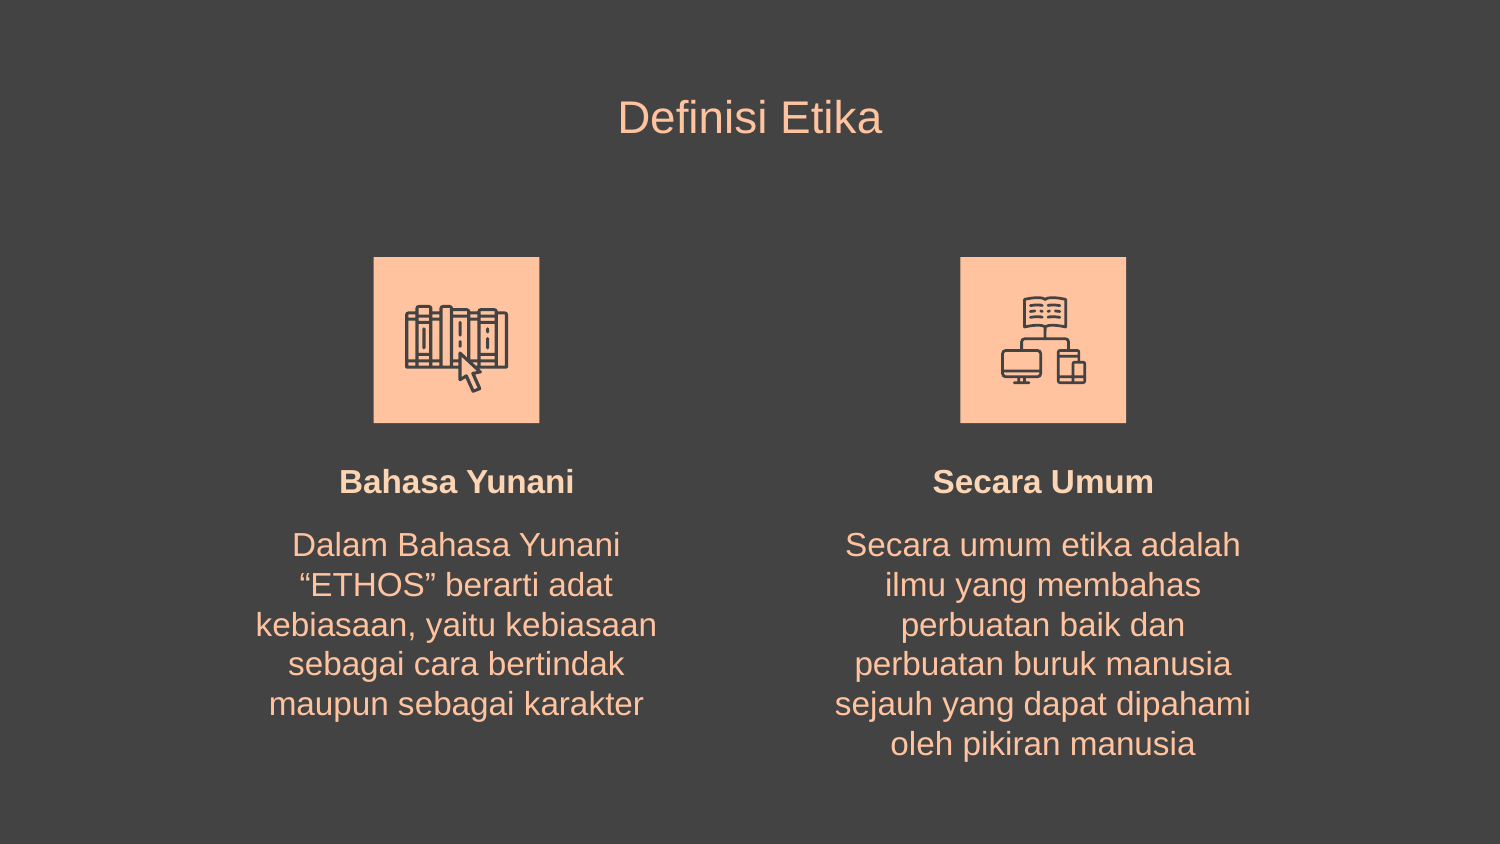

Definisi Etika

# Bahasa Yunani
Secara Umum
Dalam Bahasa Yunani “ETHOS” berarti adat kebiasaan, yaitu kebiasaan sebagai cara bertindak maupun sebagai karakter
Secara umum etika adalah ilmu yang membahas perbuatan baik dan perbuatan buruk manusia sejauh yang dapat dipahami oleh pikiran manusia